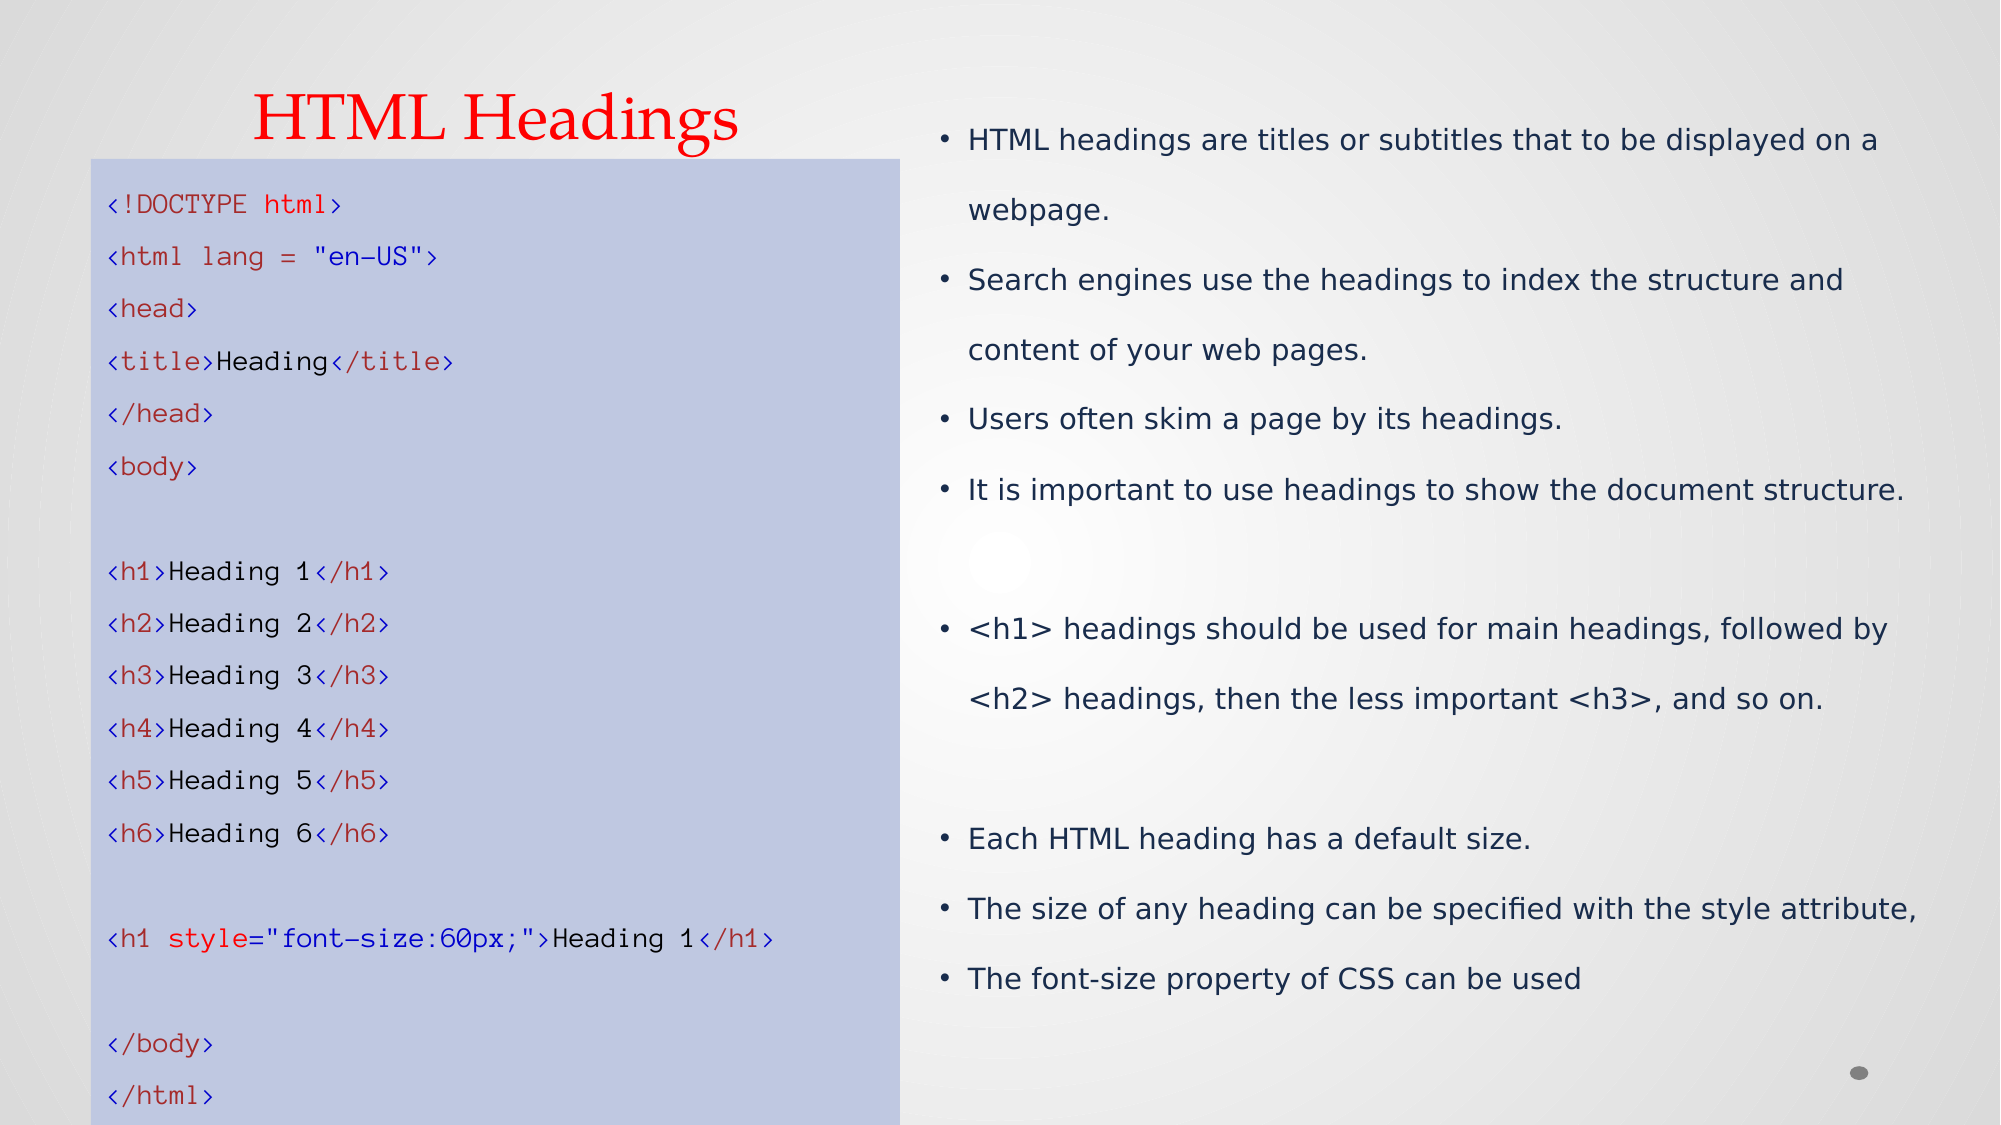

# HTML Headings
HTML headings are titles or subtitles that to be displayed on a webpage.
Search engines use the headings to index the structure and content of your web pages.
Users often skim a page by its headings.
It is important to use headings to show the document structure.

<h1> headings should be used for main headings, followed by <h2> headings, then the less important <h3>, and so on.

Each HTML heading has a default size.
The size of any heading can be specified with the style attribute,
The font-size property of CSS can be used
<!DOCTYPE html>
<html lang = "en-US">
<head>
<title>Heading</title>
</head>
<body>

<h1>Heading 1</h1>
<h2>Heading 2</h2>
<h3>Heading 3</h3>
<h4>Heading 4</h4>
<h5>Heading 5</h5>
<h6>Heading 6</h6>

<h1 style="font-size:60px;">Heading 1</h1>

</body>
</html>